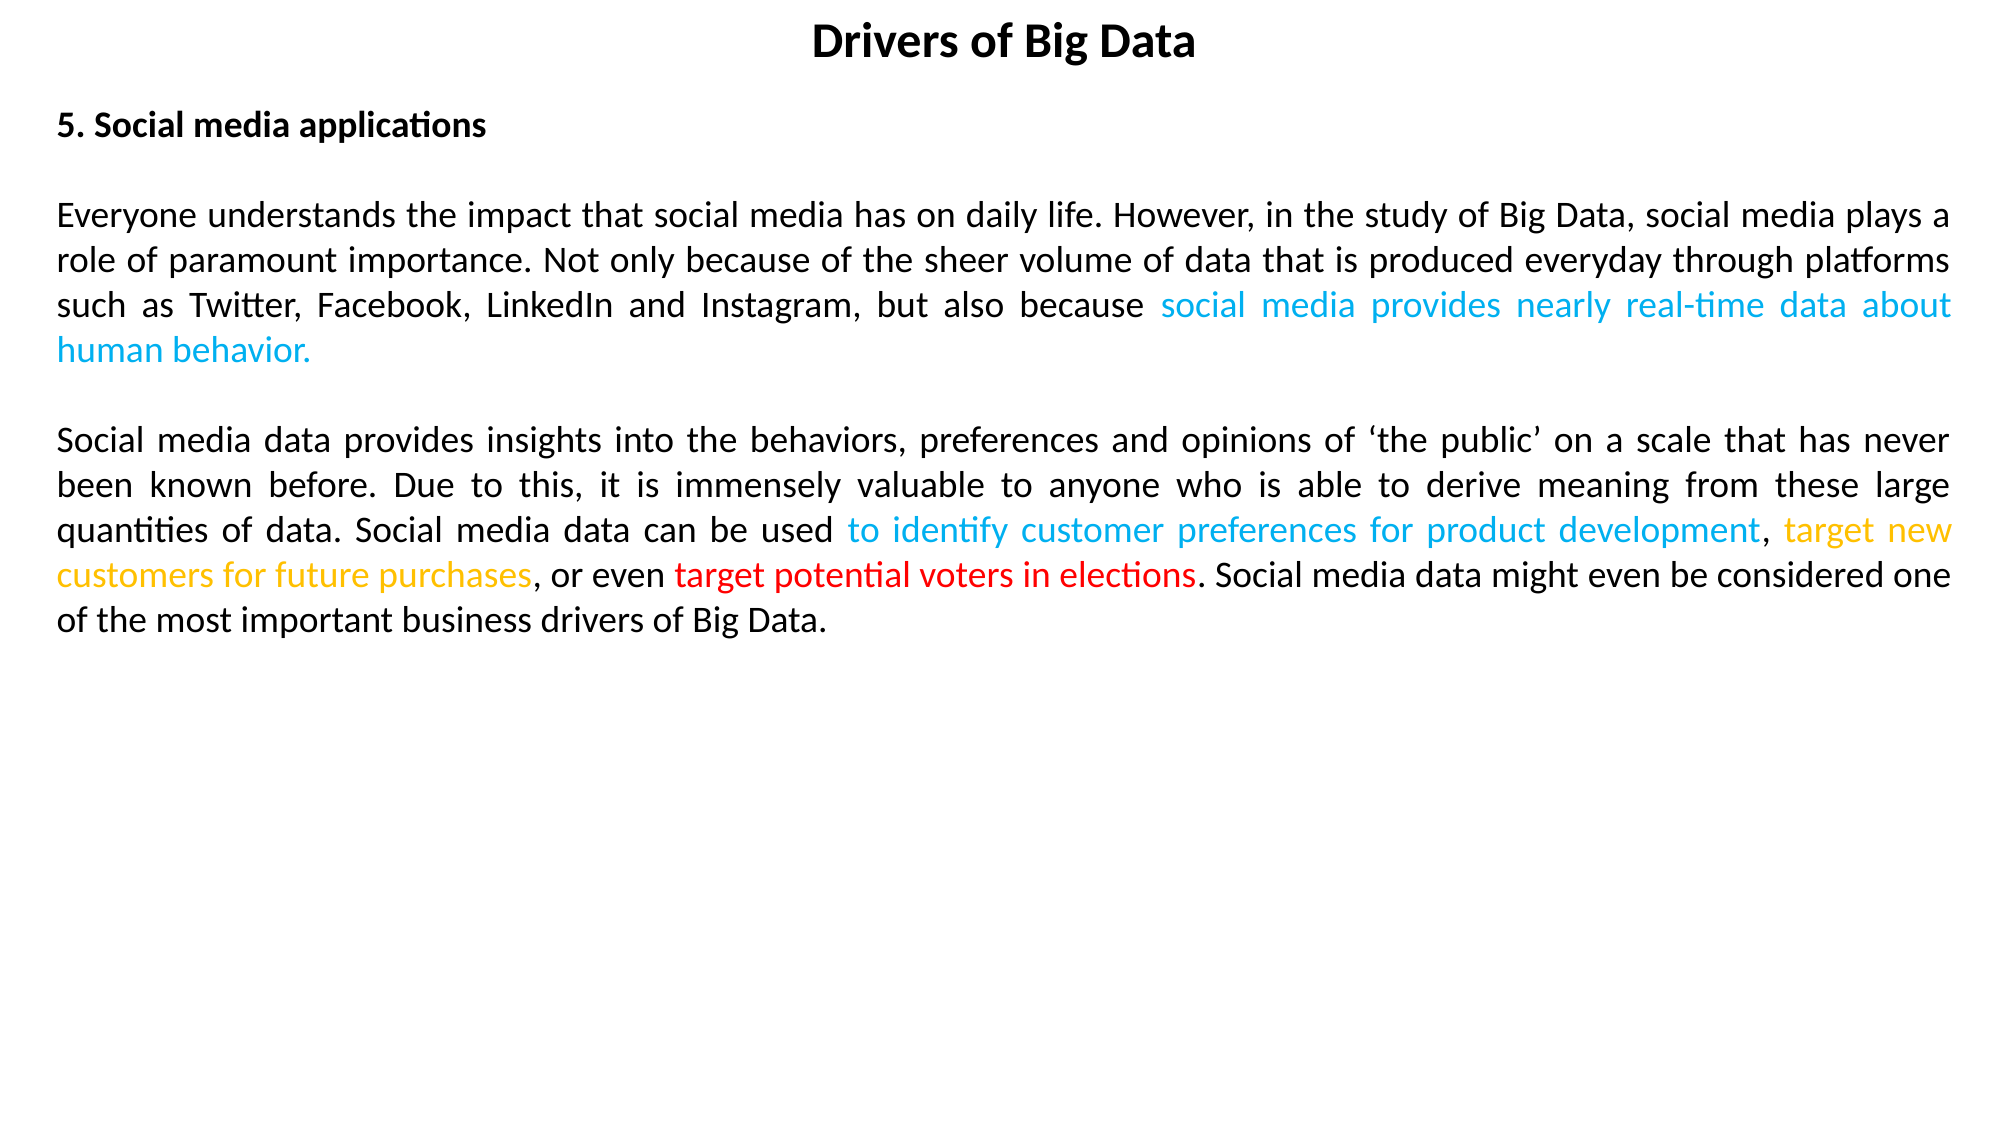

Drivers of Big Data
5. Social media applications

Everyone understands the impact that social media has on daily life. However, in the study of Big Data, social media plays a role of paramount importance. Not only because of the sheer volume of data that is produced everyday through platforms such as Twitter, Facebook, LinkedIn and Instagram, but also because social media provides nearly real-time data about human behavior.

Social media data provides insights into the behaviors, preferences and opinions of ‘the public’ on a scale that has never been known before. Due to this, it is immensely valuable to anyone who is able to derive meaning from these large quantities of data. Social media data can be used to identify customer preferences for product development, target new customers for future purchases, or even target potential voters in elections. Social media data might even be considered one of the most important business drivers of Big Data.